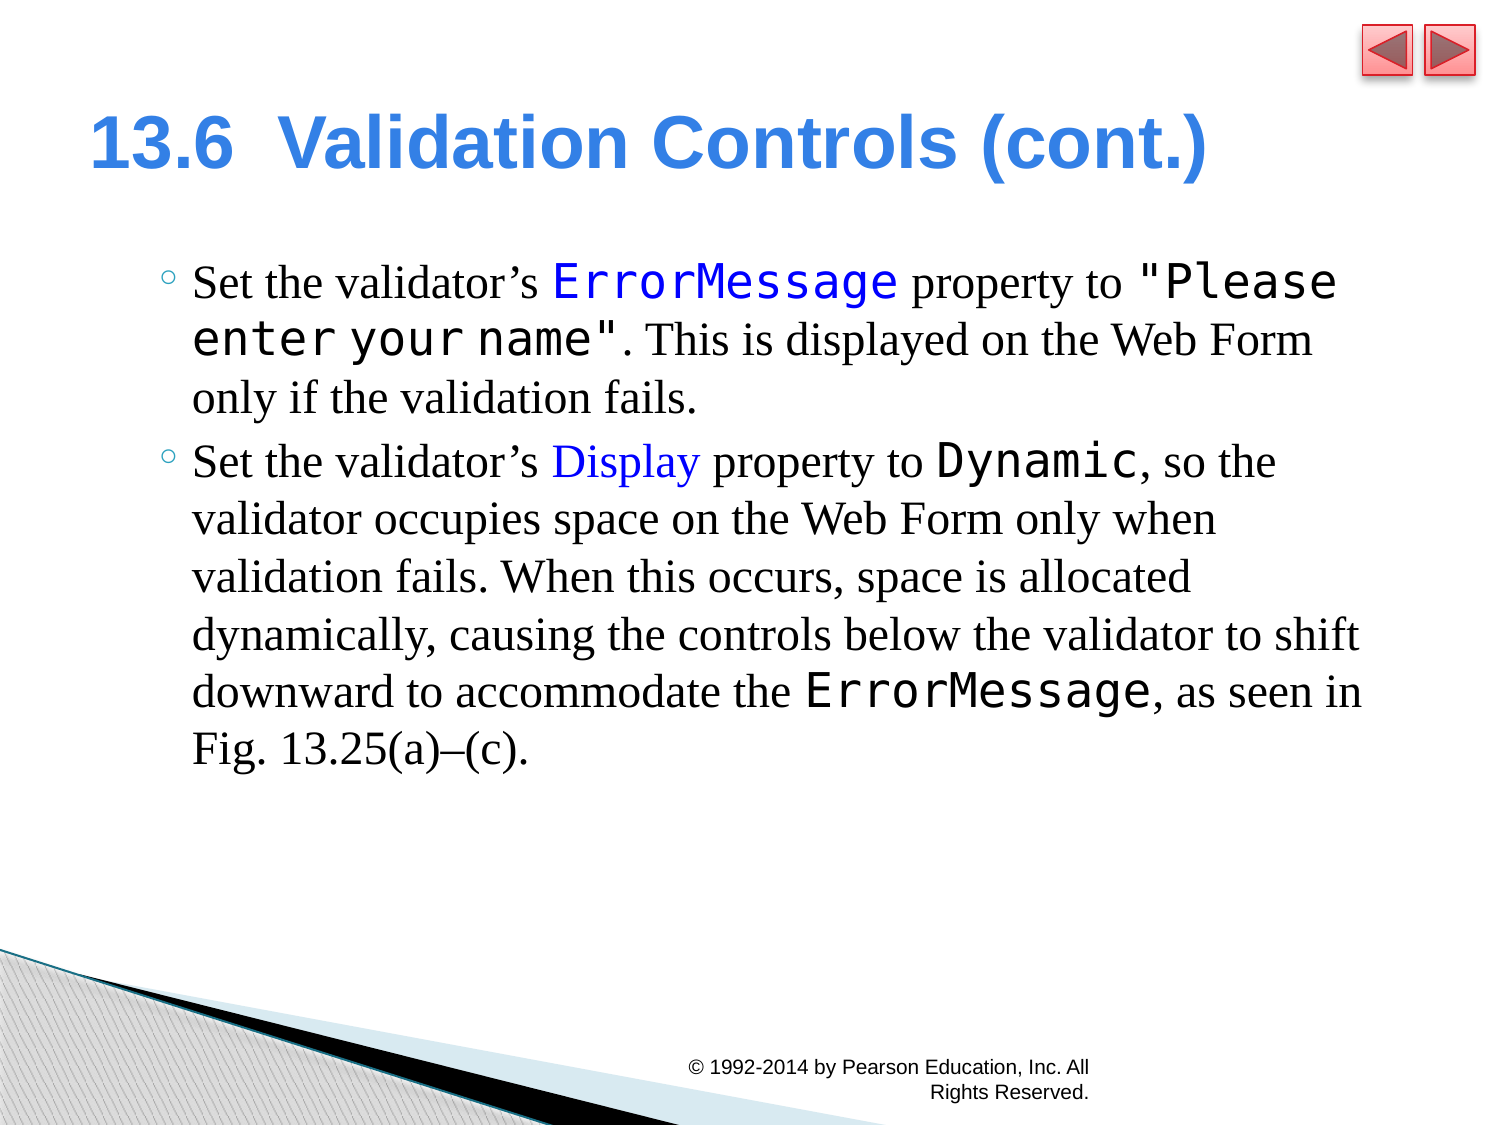

# 13.6  Validation Controls (cont.)
Set the validator’s ErrorMessage property to "Please enter your name". This is displayed on the Web Form only if the validation fails.
Set the validator’s Display property to Dynamic, so the validator occupies space on the Web Form only when validation fails. When this occurs, space is allocated dynamically, causing the controls below the validator to shift downward to accommodate the ErrorMessage, as seen in Fig. 13.25(a)–(c).
© 1992-2014 by Pearson Education, Inc. All Rights Reserved.